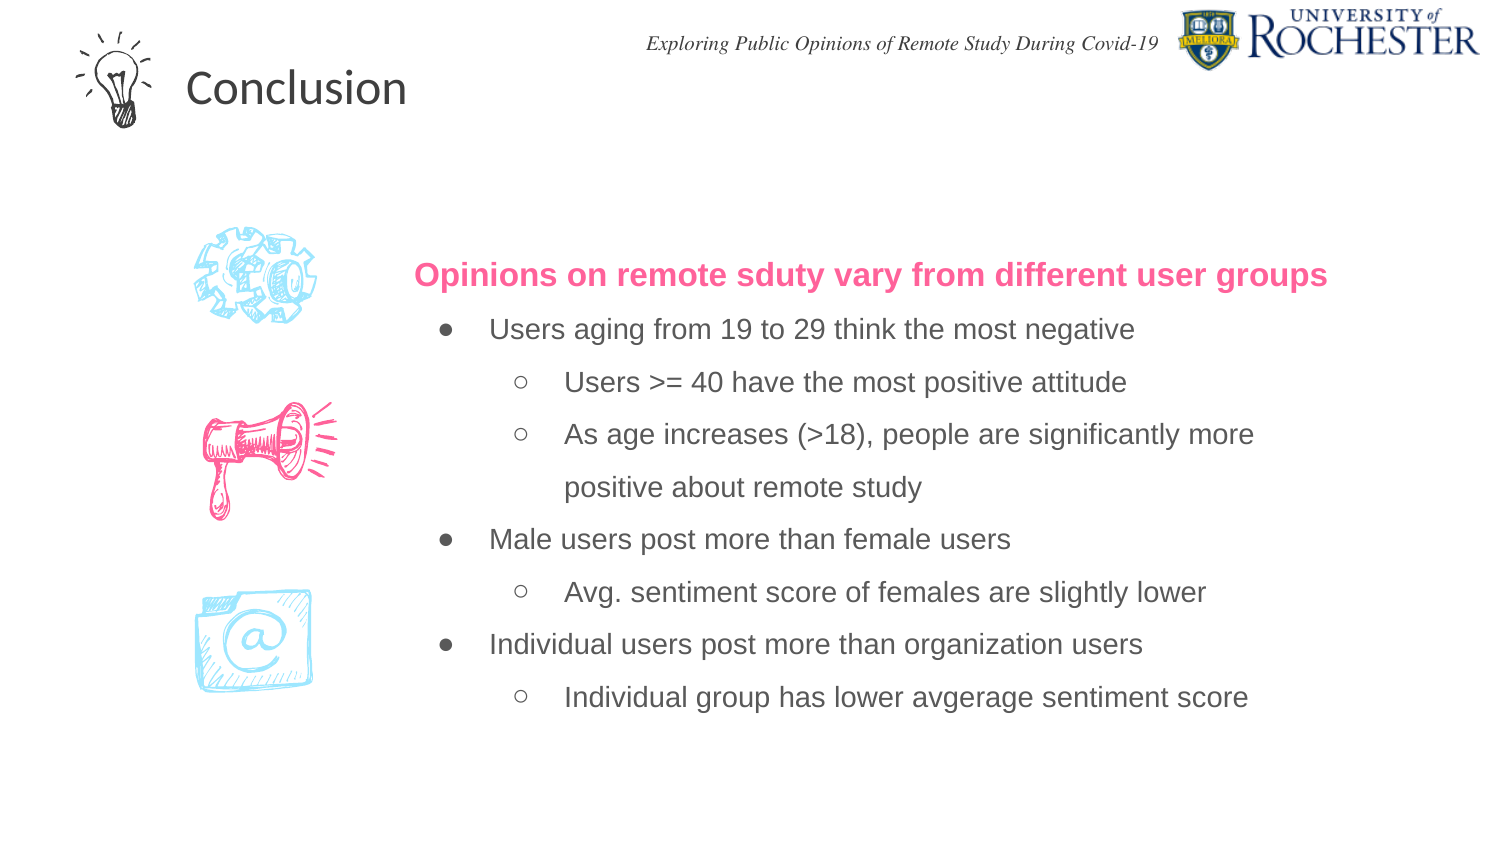

Conclusion
Opinions on remote sduty vary from different user groups
Users aging from 19 to 29 think the most negative
Users >= 40 have the most positive attitude
As age increases (>18), people are significantly more positive about remote study
Male users post more than female users
Avg. sentiment score of females are slightly lower
Individual users post more than organization users
Individual group has lower avgerage sentiment score